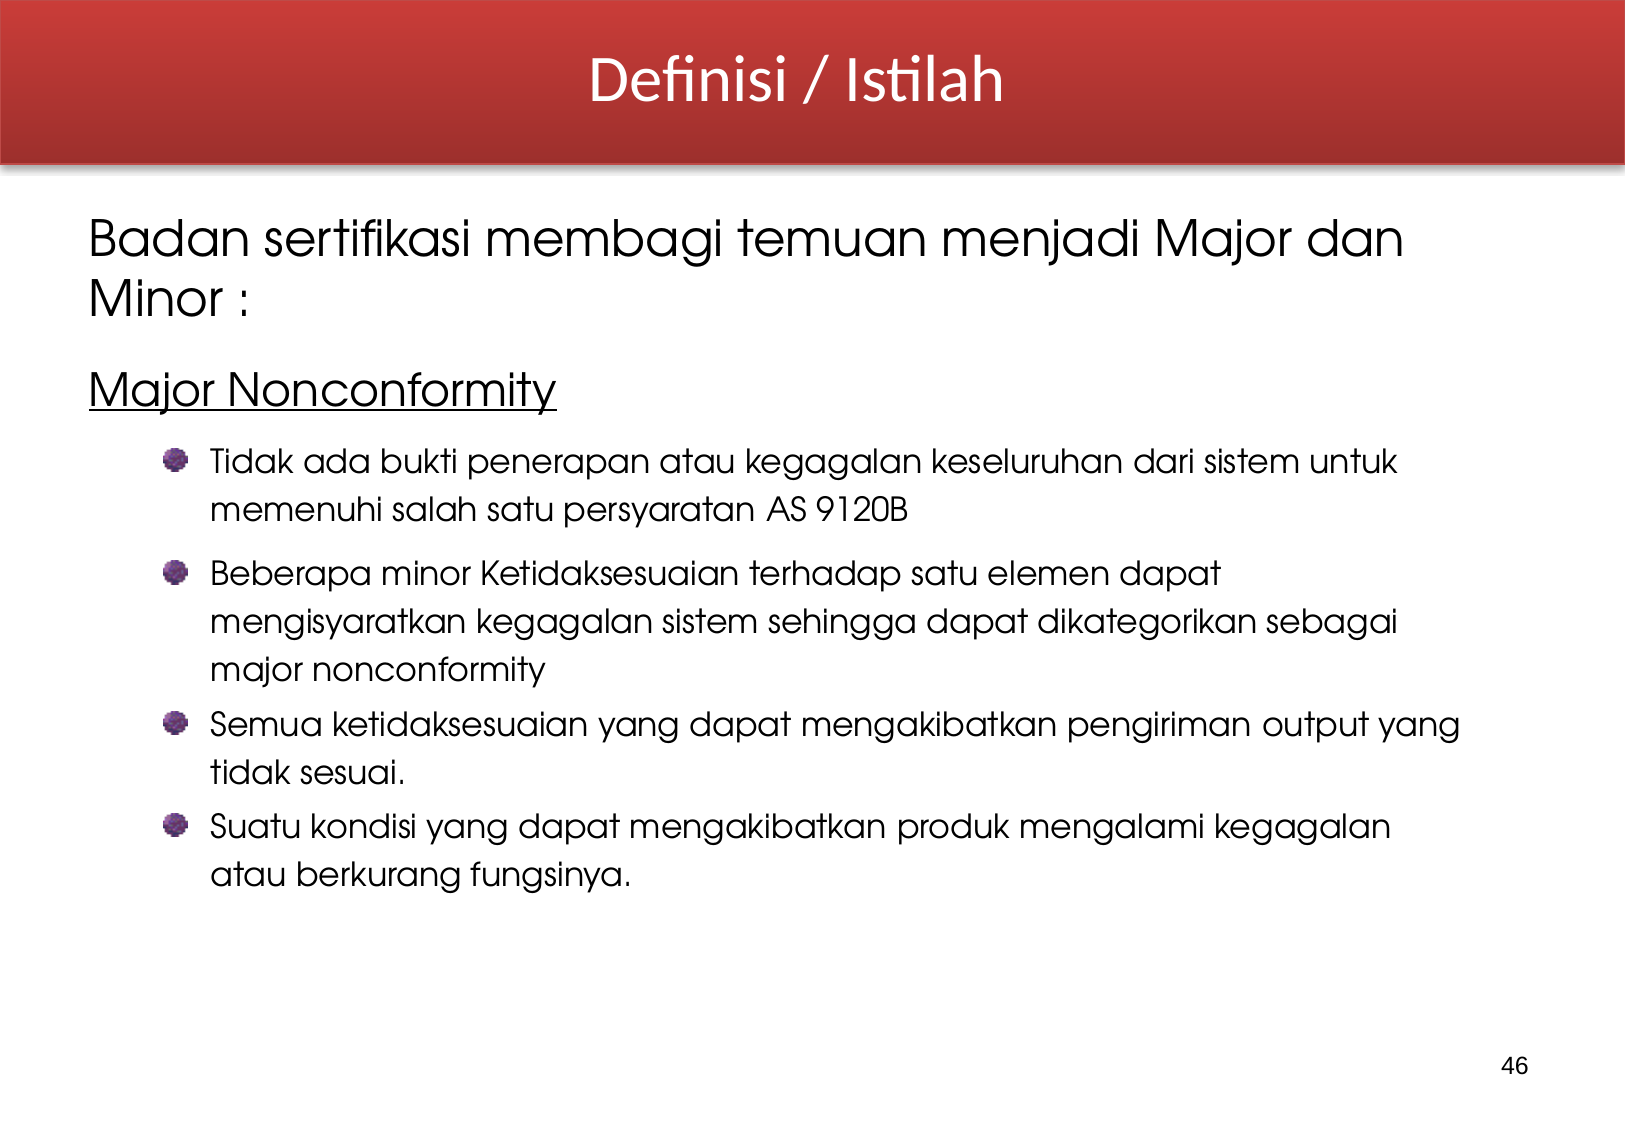

Definisi / Istilah
Badan sertifikasi membagi temuan menjadi Major dan Minor :
Major Nonconformity
Tidak ada bukti penerapan atau kegagalan keseluruhan dari sistem untuk memenuhi salah satu persyaratan AS 9120B
Beberapa minor Ketidaksesuaian terhadap satu elemen dapat mengisyaratkan kegagalan sistem sehingga dapat dikategorikan sebagai major nonconformity
Semua ketidaksesuaian yang dapat mengakibatkan pengiriman output yang tidak sesuai.
Suatu kondisi yang dapat mengakibatkan produk mengalami kegagalan atau berkurang fungsinya.
46